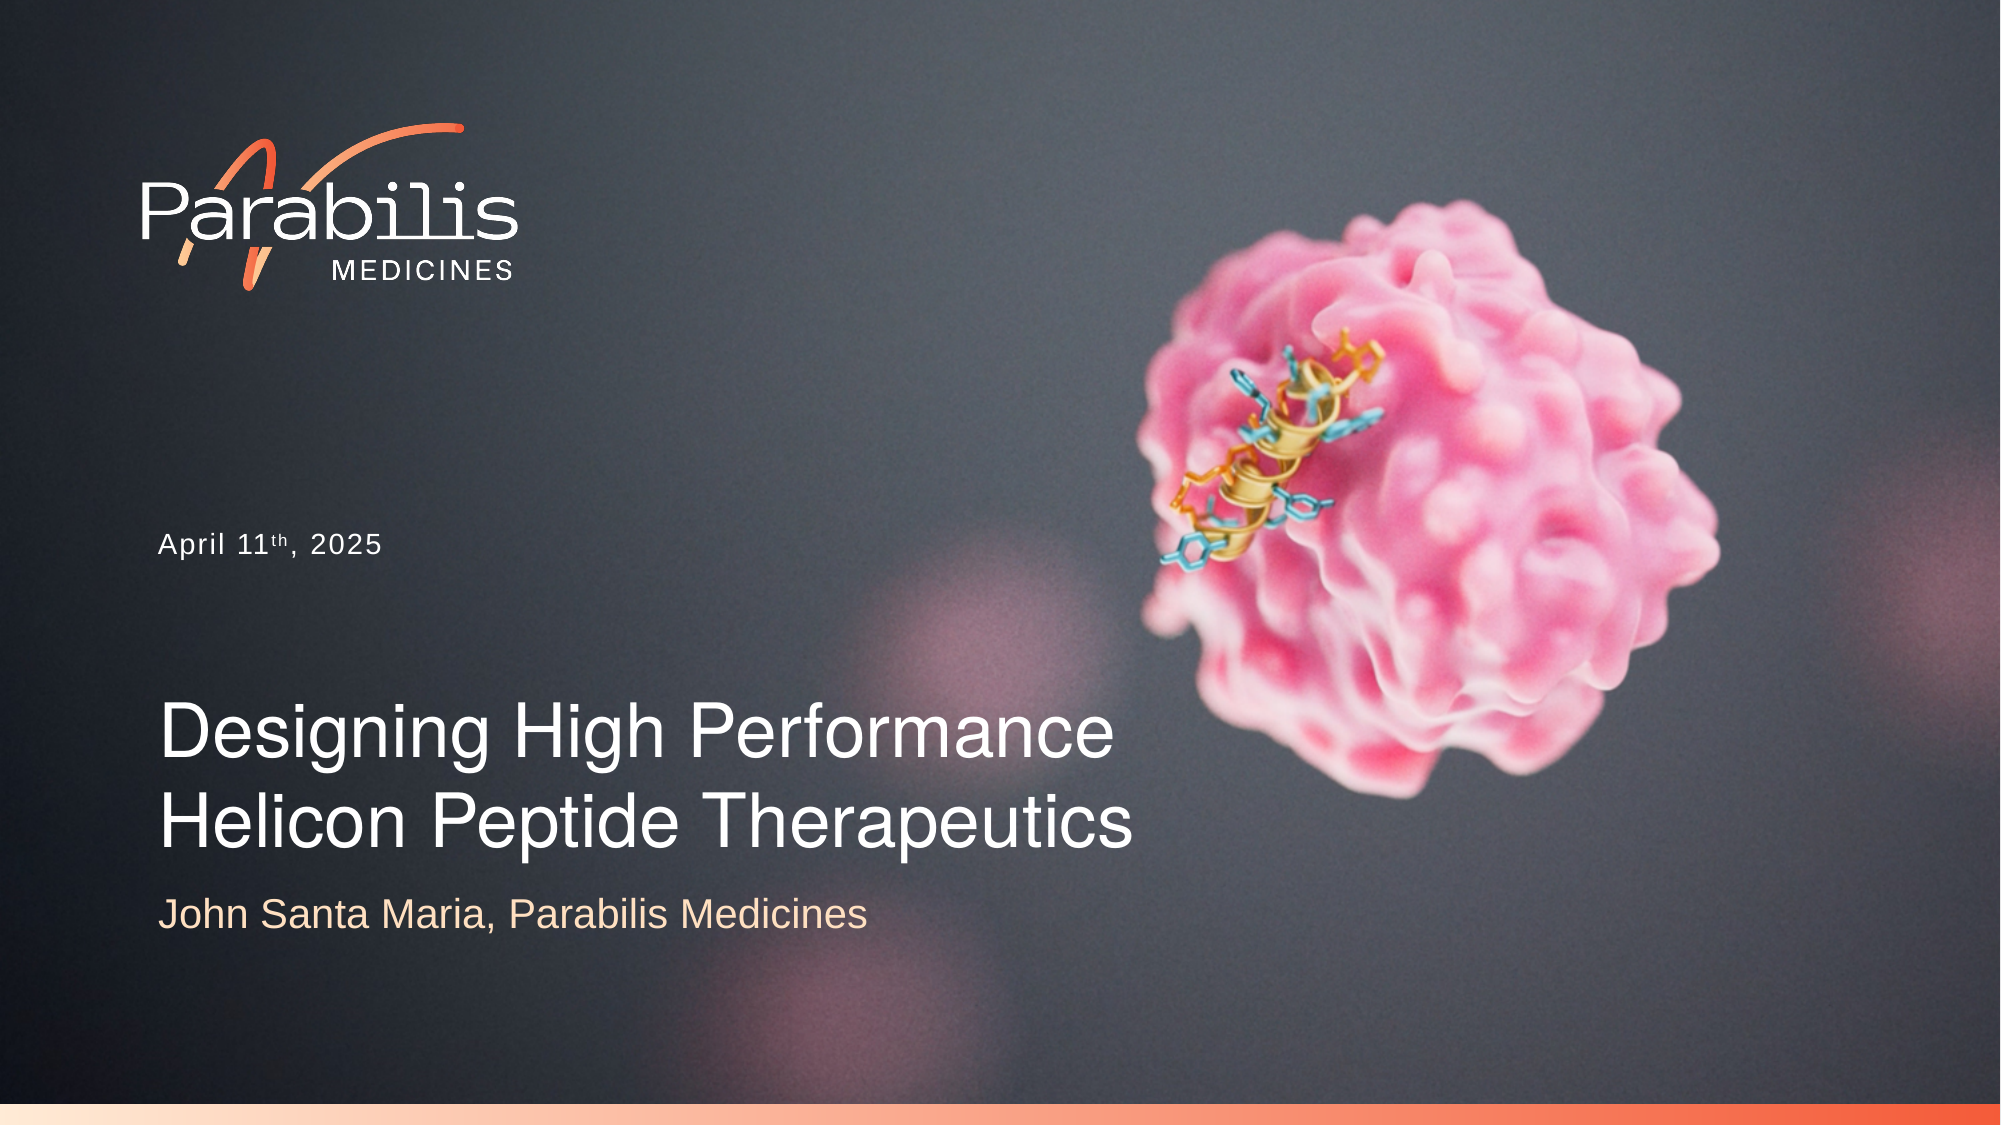

April 11th, 2025
# Designing High Performance Helicon Peptide Therapeutics
John Santa Maria, Parabilis Medicines